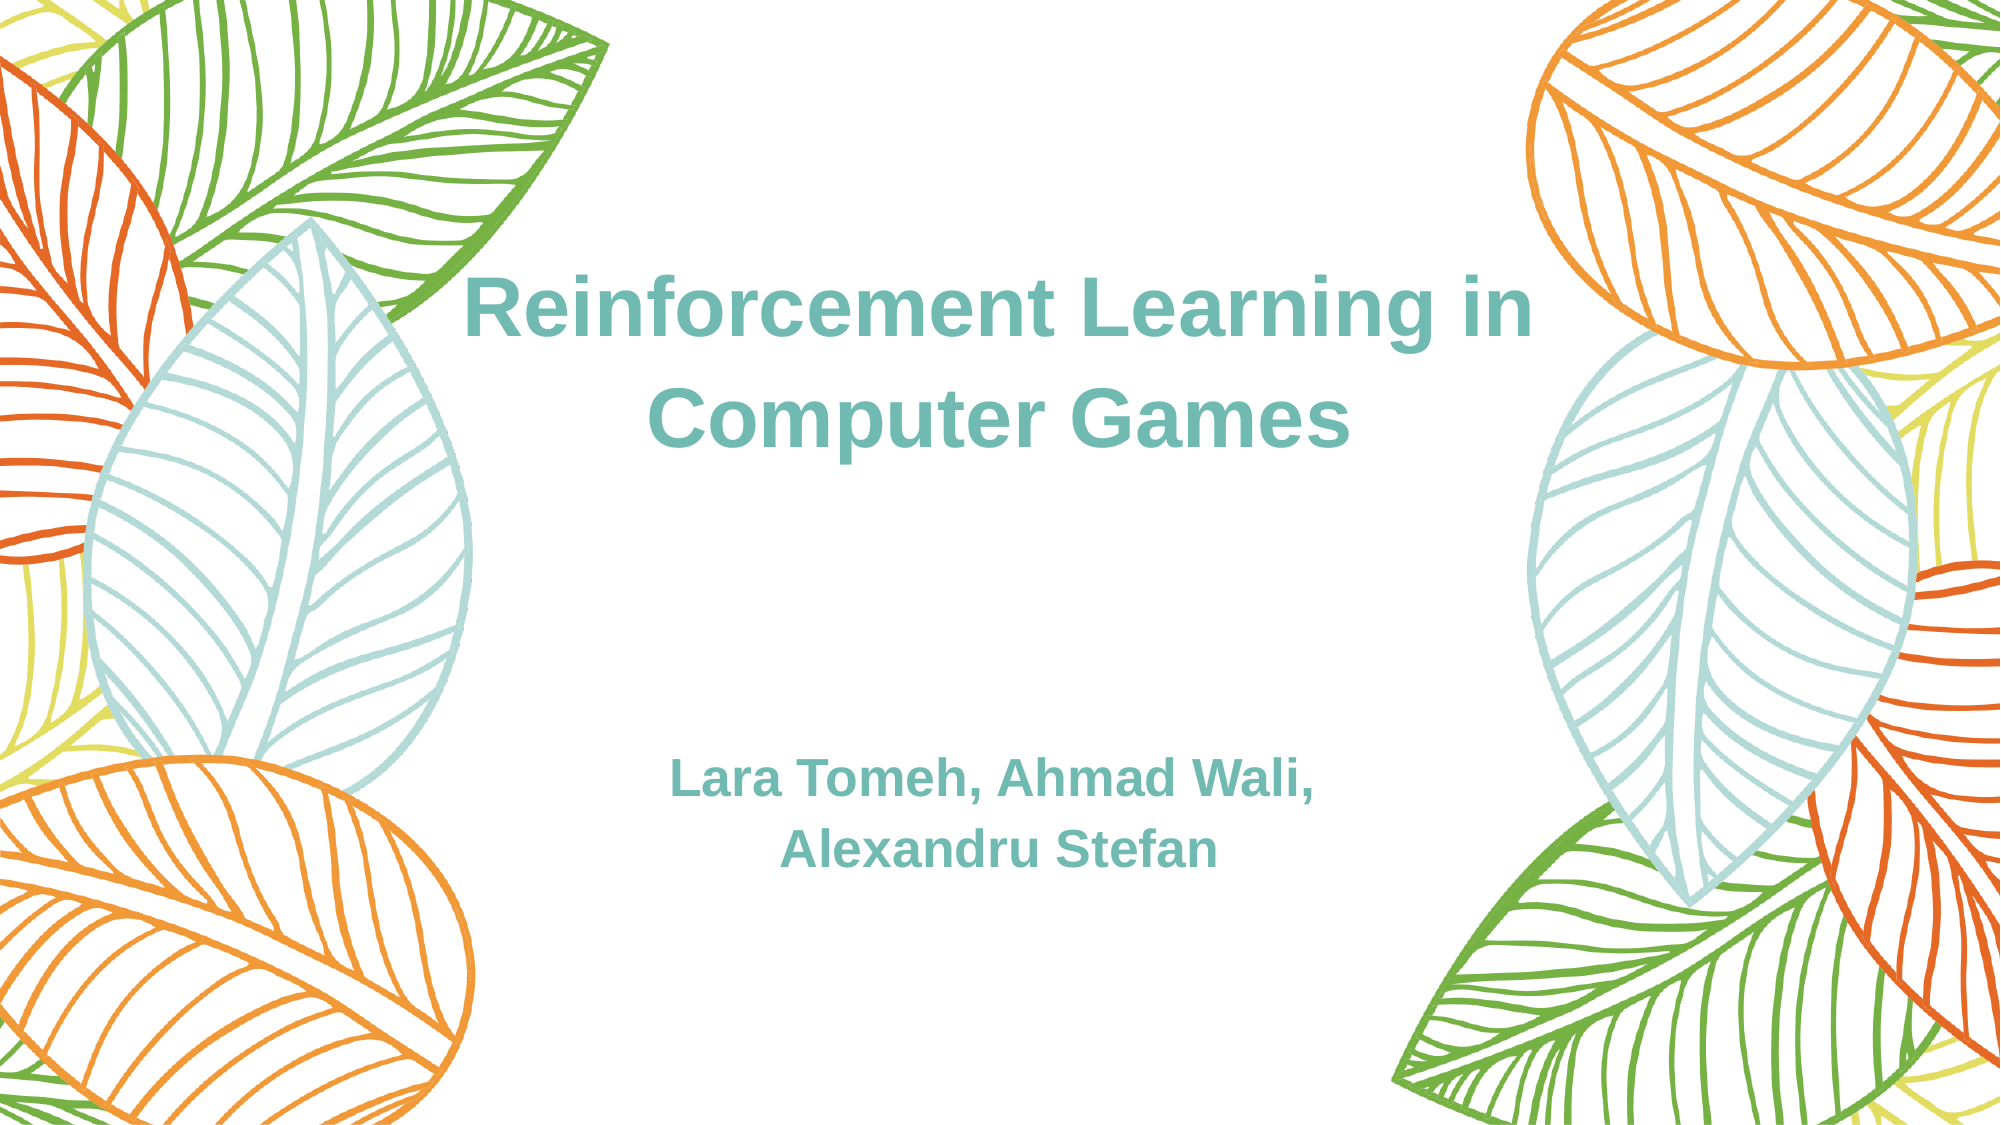

# Reinforcement Learning in Computer Games Lara Tomeh, Ahmad Wali, Alexandru Stefan